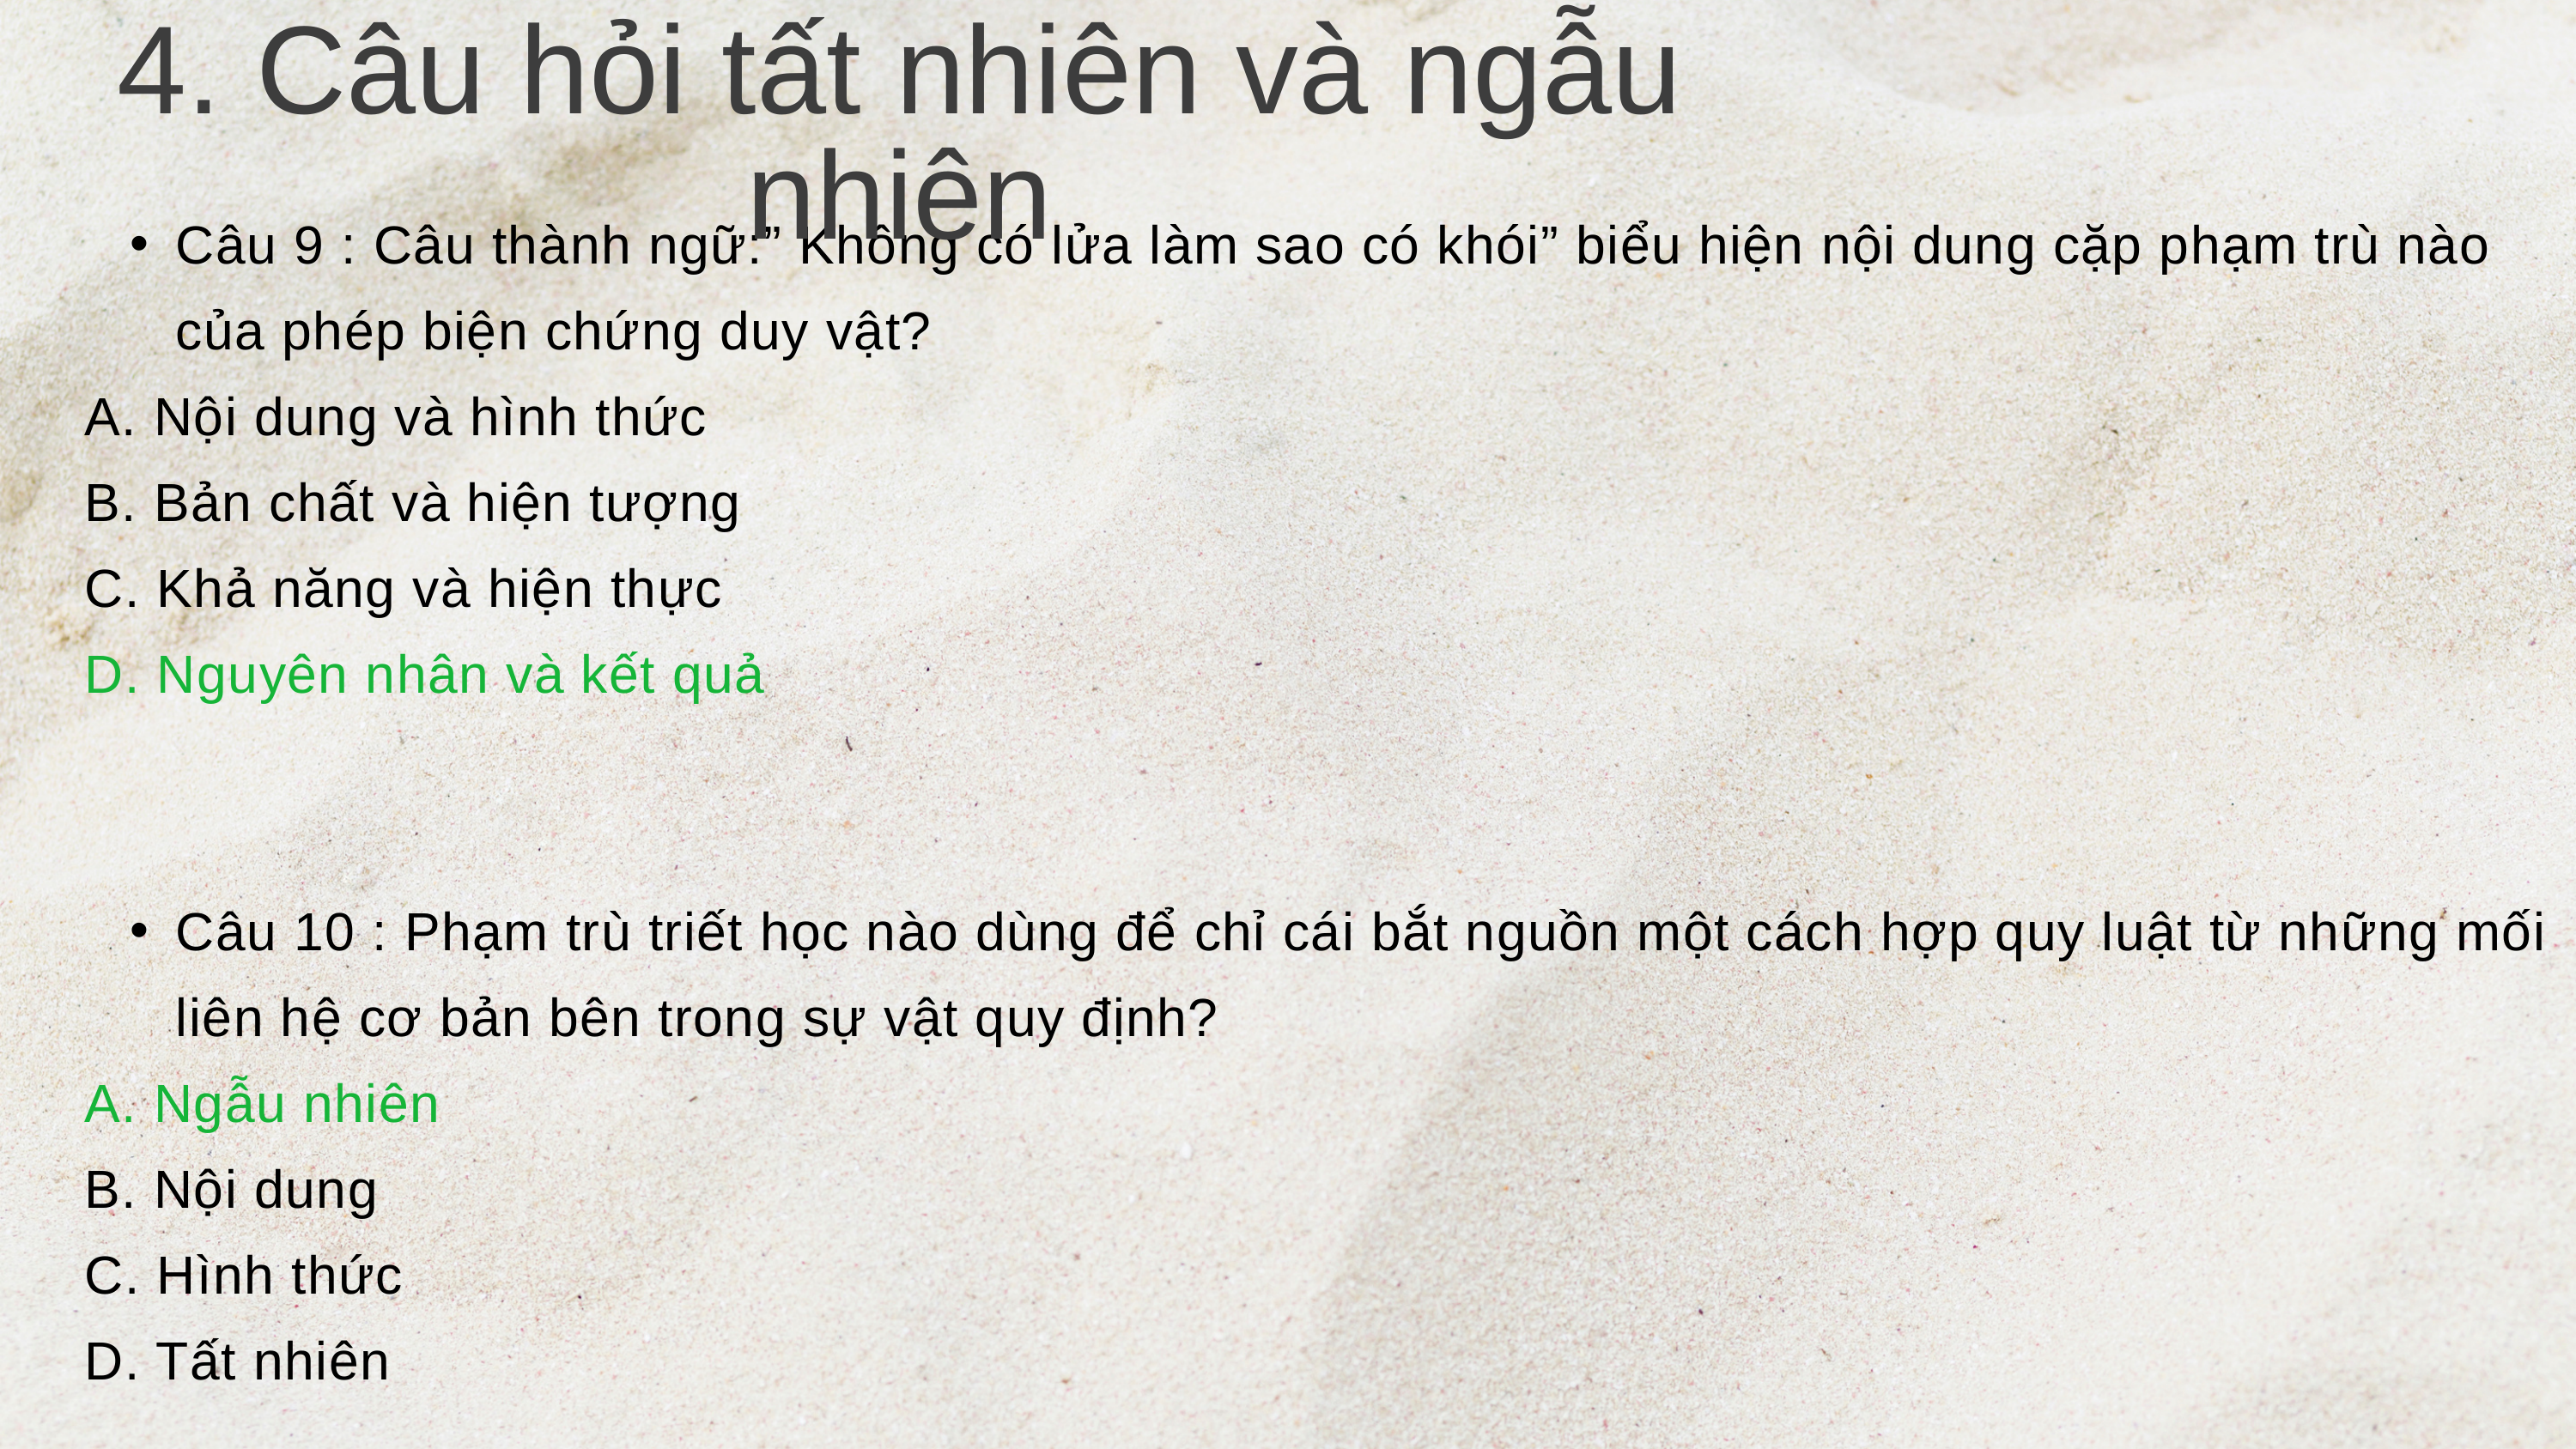

4. Câu hỏi tất nhiên và ngẫu nhiên
Câu 9 : Câu thành ngữ:” Không có lửa làm sao có khói” biểu hiện nội dung cặp phạm trù nào của phép biện chứng duy vật?
A. Nội dung và hình thức
B. Bản chất và hiện tượng
C. Khả năng và hiện thực
D. Nguyên nhân và kết quả

Câu 10 : Phạm trù triết học nào dùng để chỉ cái bắt nguồn một cách hợp quy luật từ những mối liên hệ cơ bản bên trong sự vật quy định?
A. Ngẫu nhiên
B. Nội dung
C. Hình thức
D. Tất nhiên